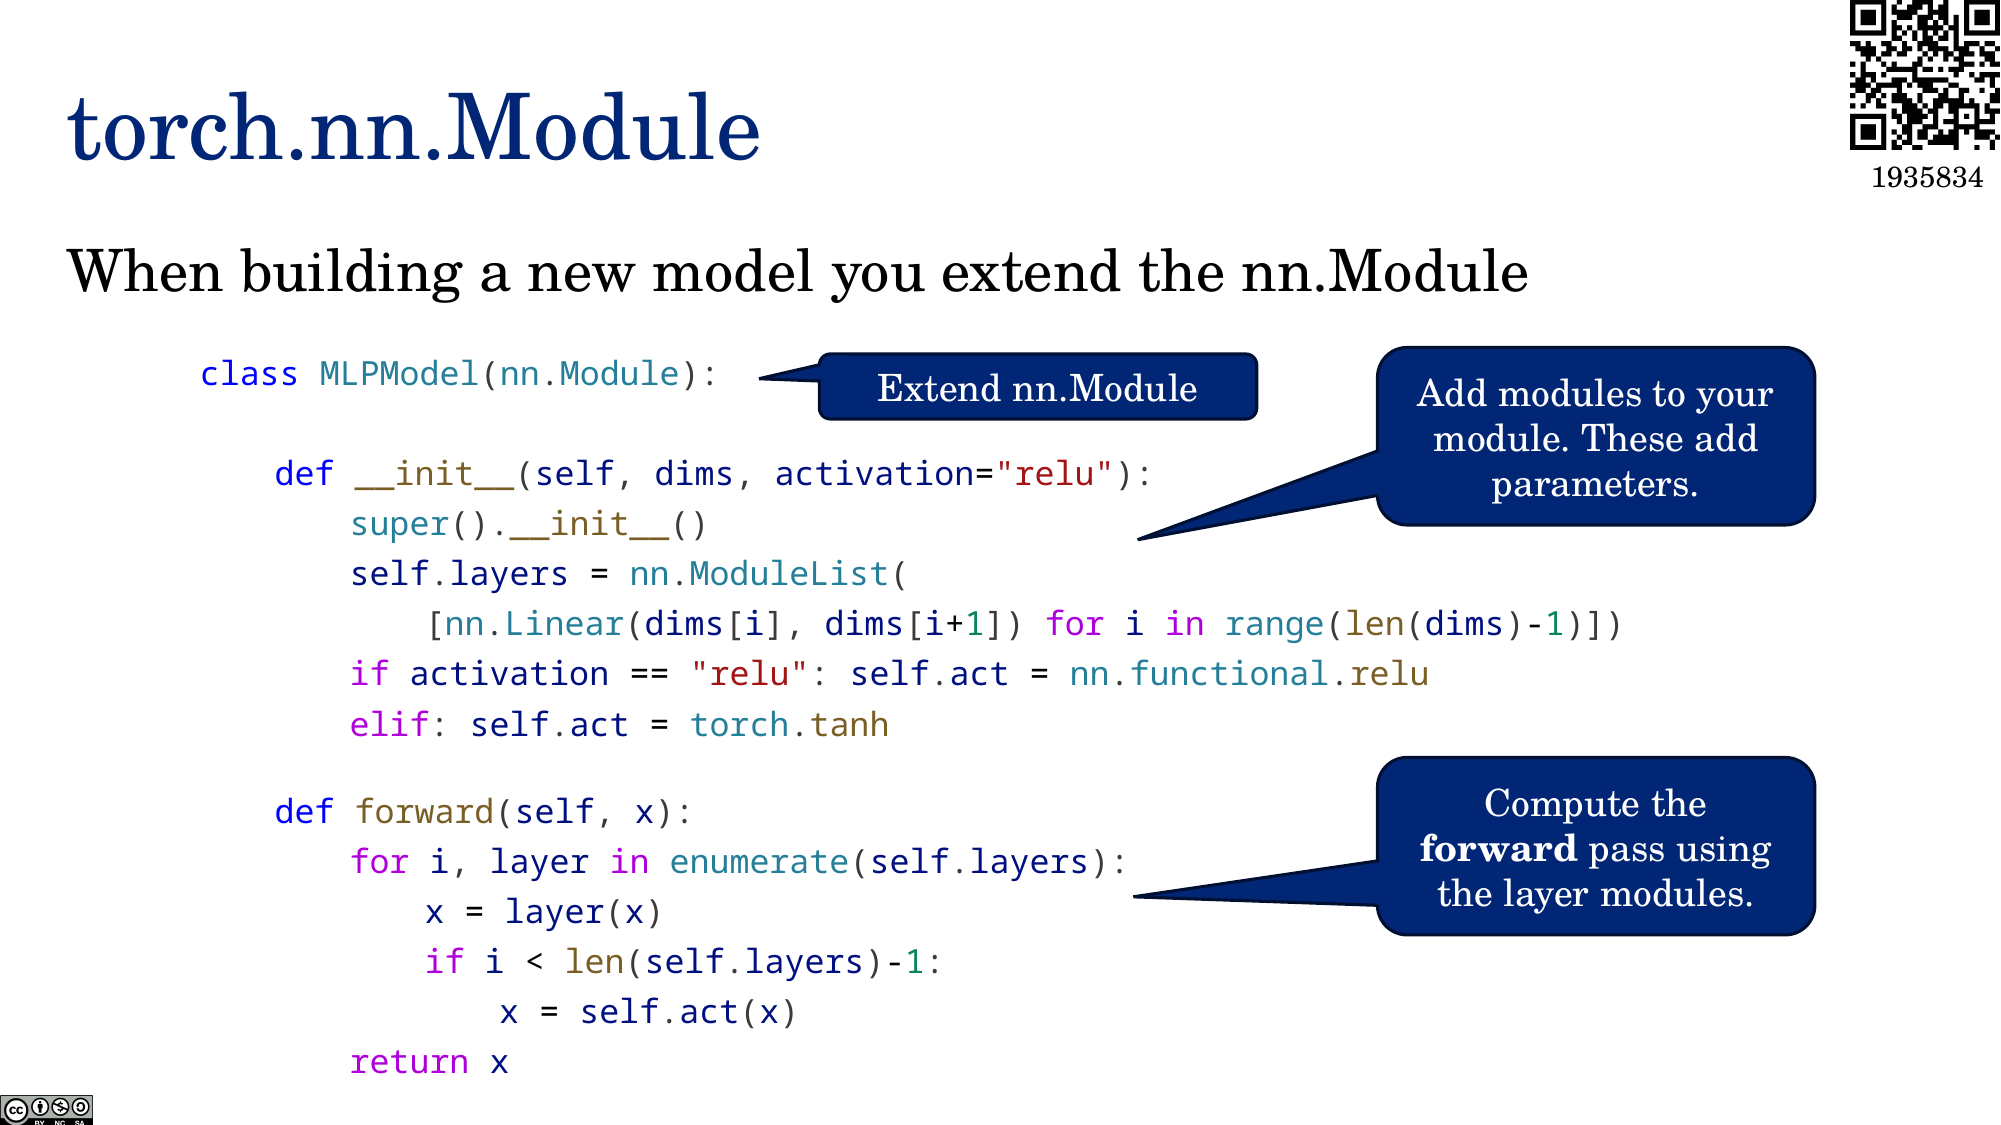

# torch.nn.Module
When building a new model you extend the nn.Module
class MLPModel(nn.Module):

	def __init__(self, dims, activation="relu"):
		super().__init__()
		self.layers = nn.ModuleList(
			[nn.Linear(dims[i], dims[i+1]) for i in range(len(dims)-1)])
		if activation == "relu": self.act = nn.functional.relu
		elif: self.act = torch.tanh
	def forward(self, x):
		for i, layer in enumerate(self.layers):
			x = layer(x)
			if i < len(self.layers)-1:
				x = self.act(x)
		return x
Add modules to your module. These add parameters.
Extend nn.Module
Compute the forward pass using the layer modules.